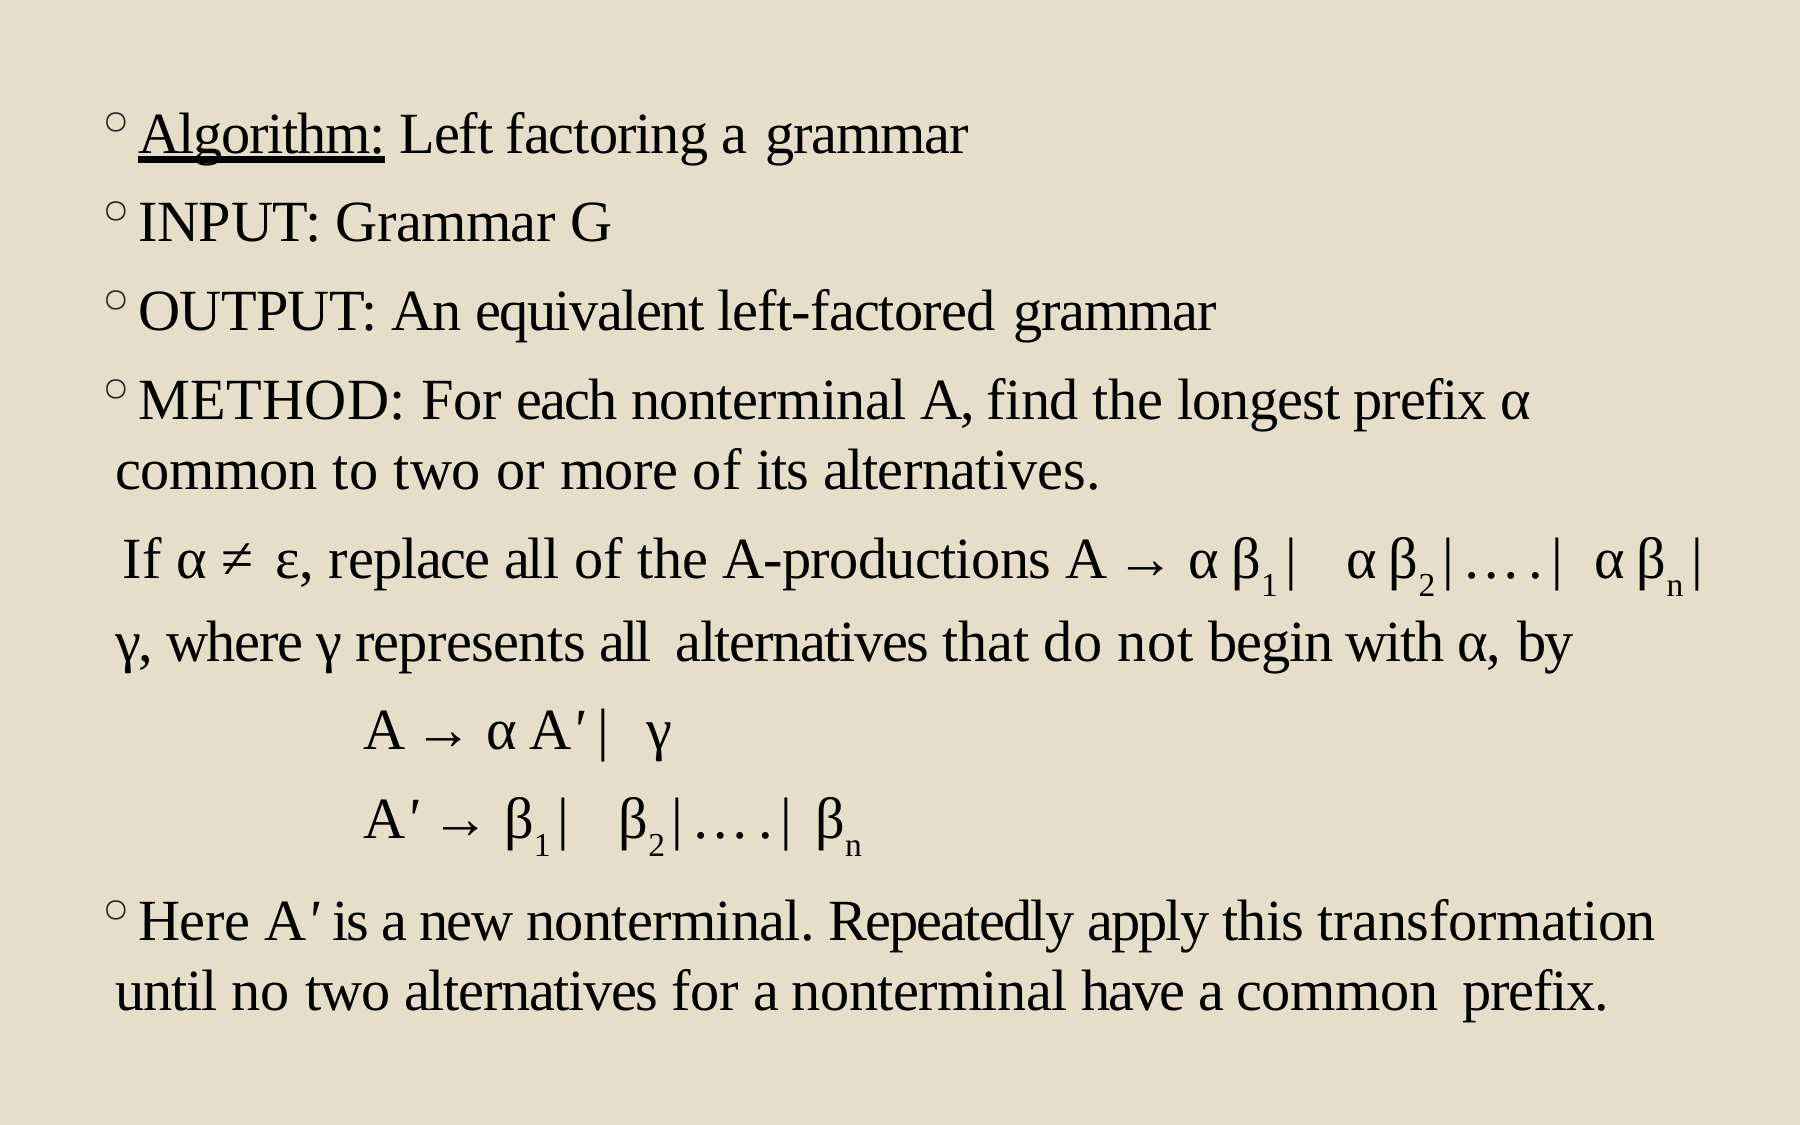

Algorithm: Left factoring a grammar
INPUT: Grammar G
OUTPUT: An equivalent left-factored grammar
METHOD: For each nonterminal A, find the longest prefix α  common to two or more of its alternatives.
  If α ≠ ε, replace all of the A-productions A → α β1 | α β2 |….| α βn |γ, where γ represents all  alternatives that do not begin with α, by
A → α A' | γ
A' → β1 | β2 |….| βn
Here A' is a new nonterminal. Repeatedly apply this transformation  until no two alternatives for a nonterminal have a common prefix.